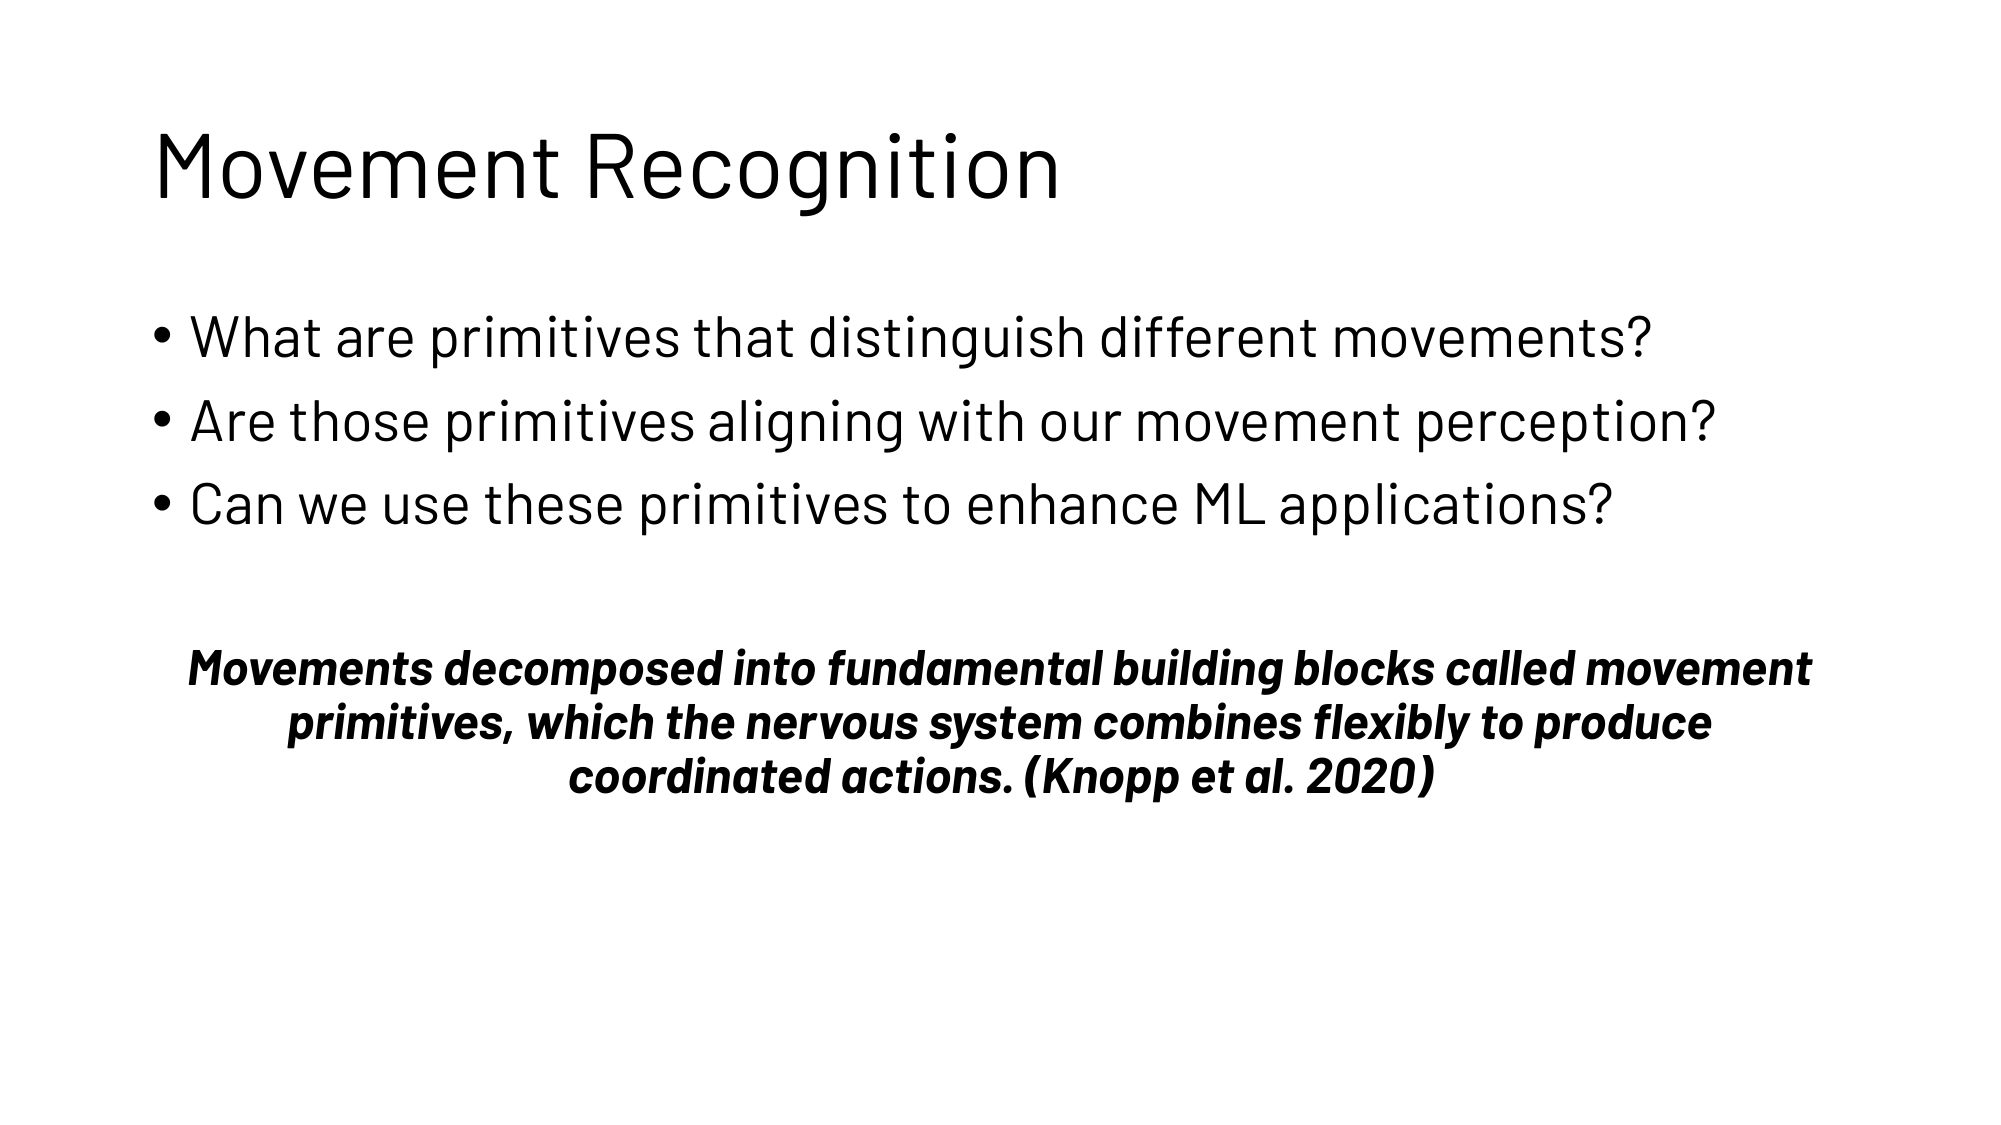

# Movement Recognition
What are primitives that distinguish different movements?
Are those primitives aligning with our movement perception?
Can we use these primitives to enhance ML applications?

Movements decomposed into fundamental building blocks called movement primitives, which the nervous system combines flexibly to produce coordinated actions. (Knopp et al. 2020)